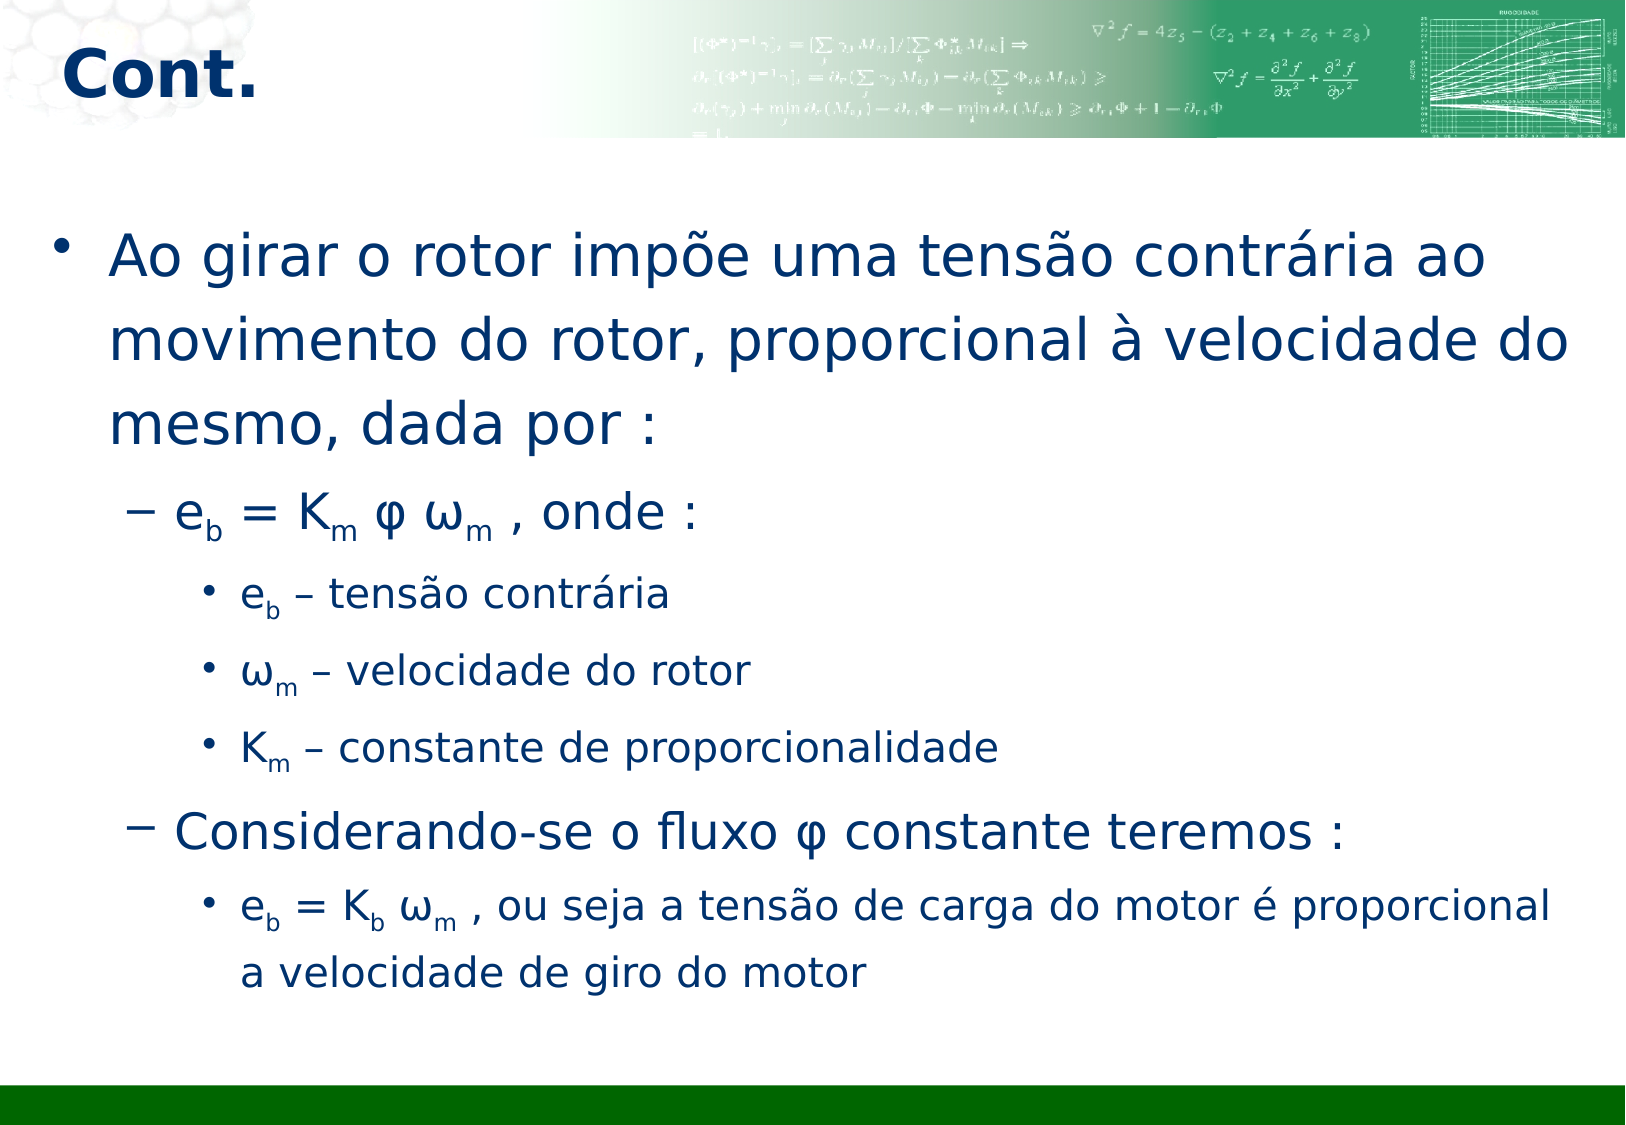

# Cont.
Ao girar o rotor impõe uma tensão contrária ao movimento do rotor, proporcional à velocidade do mesmo, dada por :
eb = Km φ ωm , onde :
eb – tensão contrária
ωm – velocidade do rotor
Km – constante de proporcionalidade
Considerando-se o fluxo φ constante teremos :
eb = Kb ωm , ou seja a tensão de carga do motor é proporcional a velocidade de giro do motor